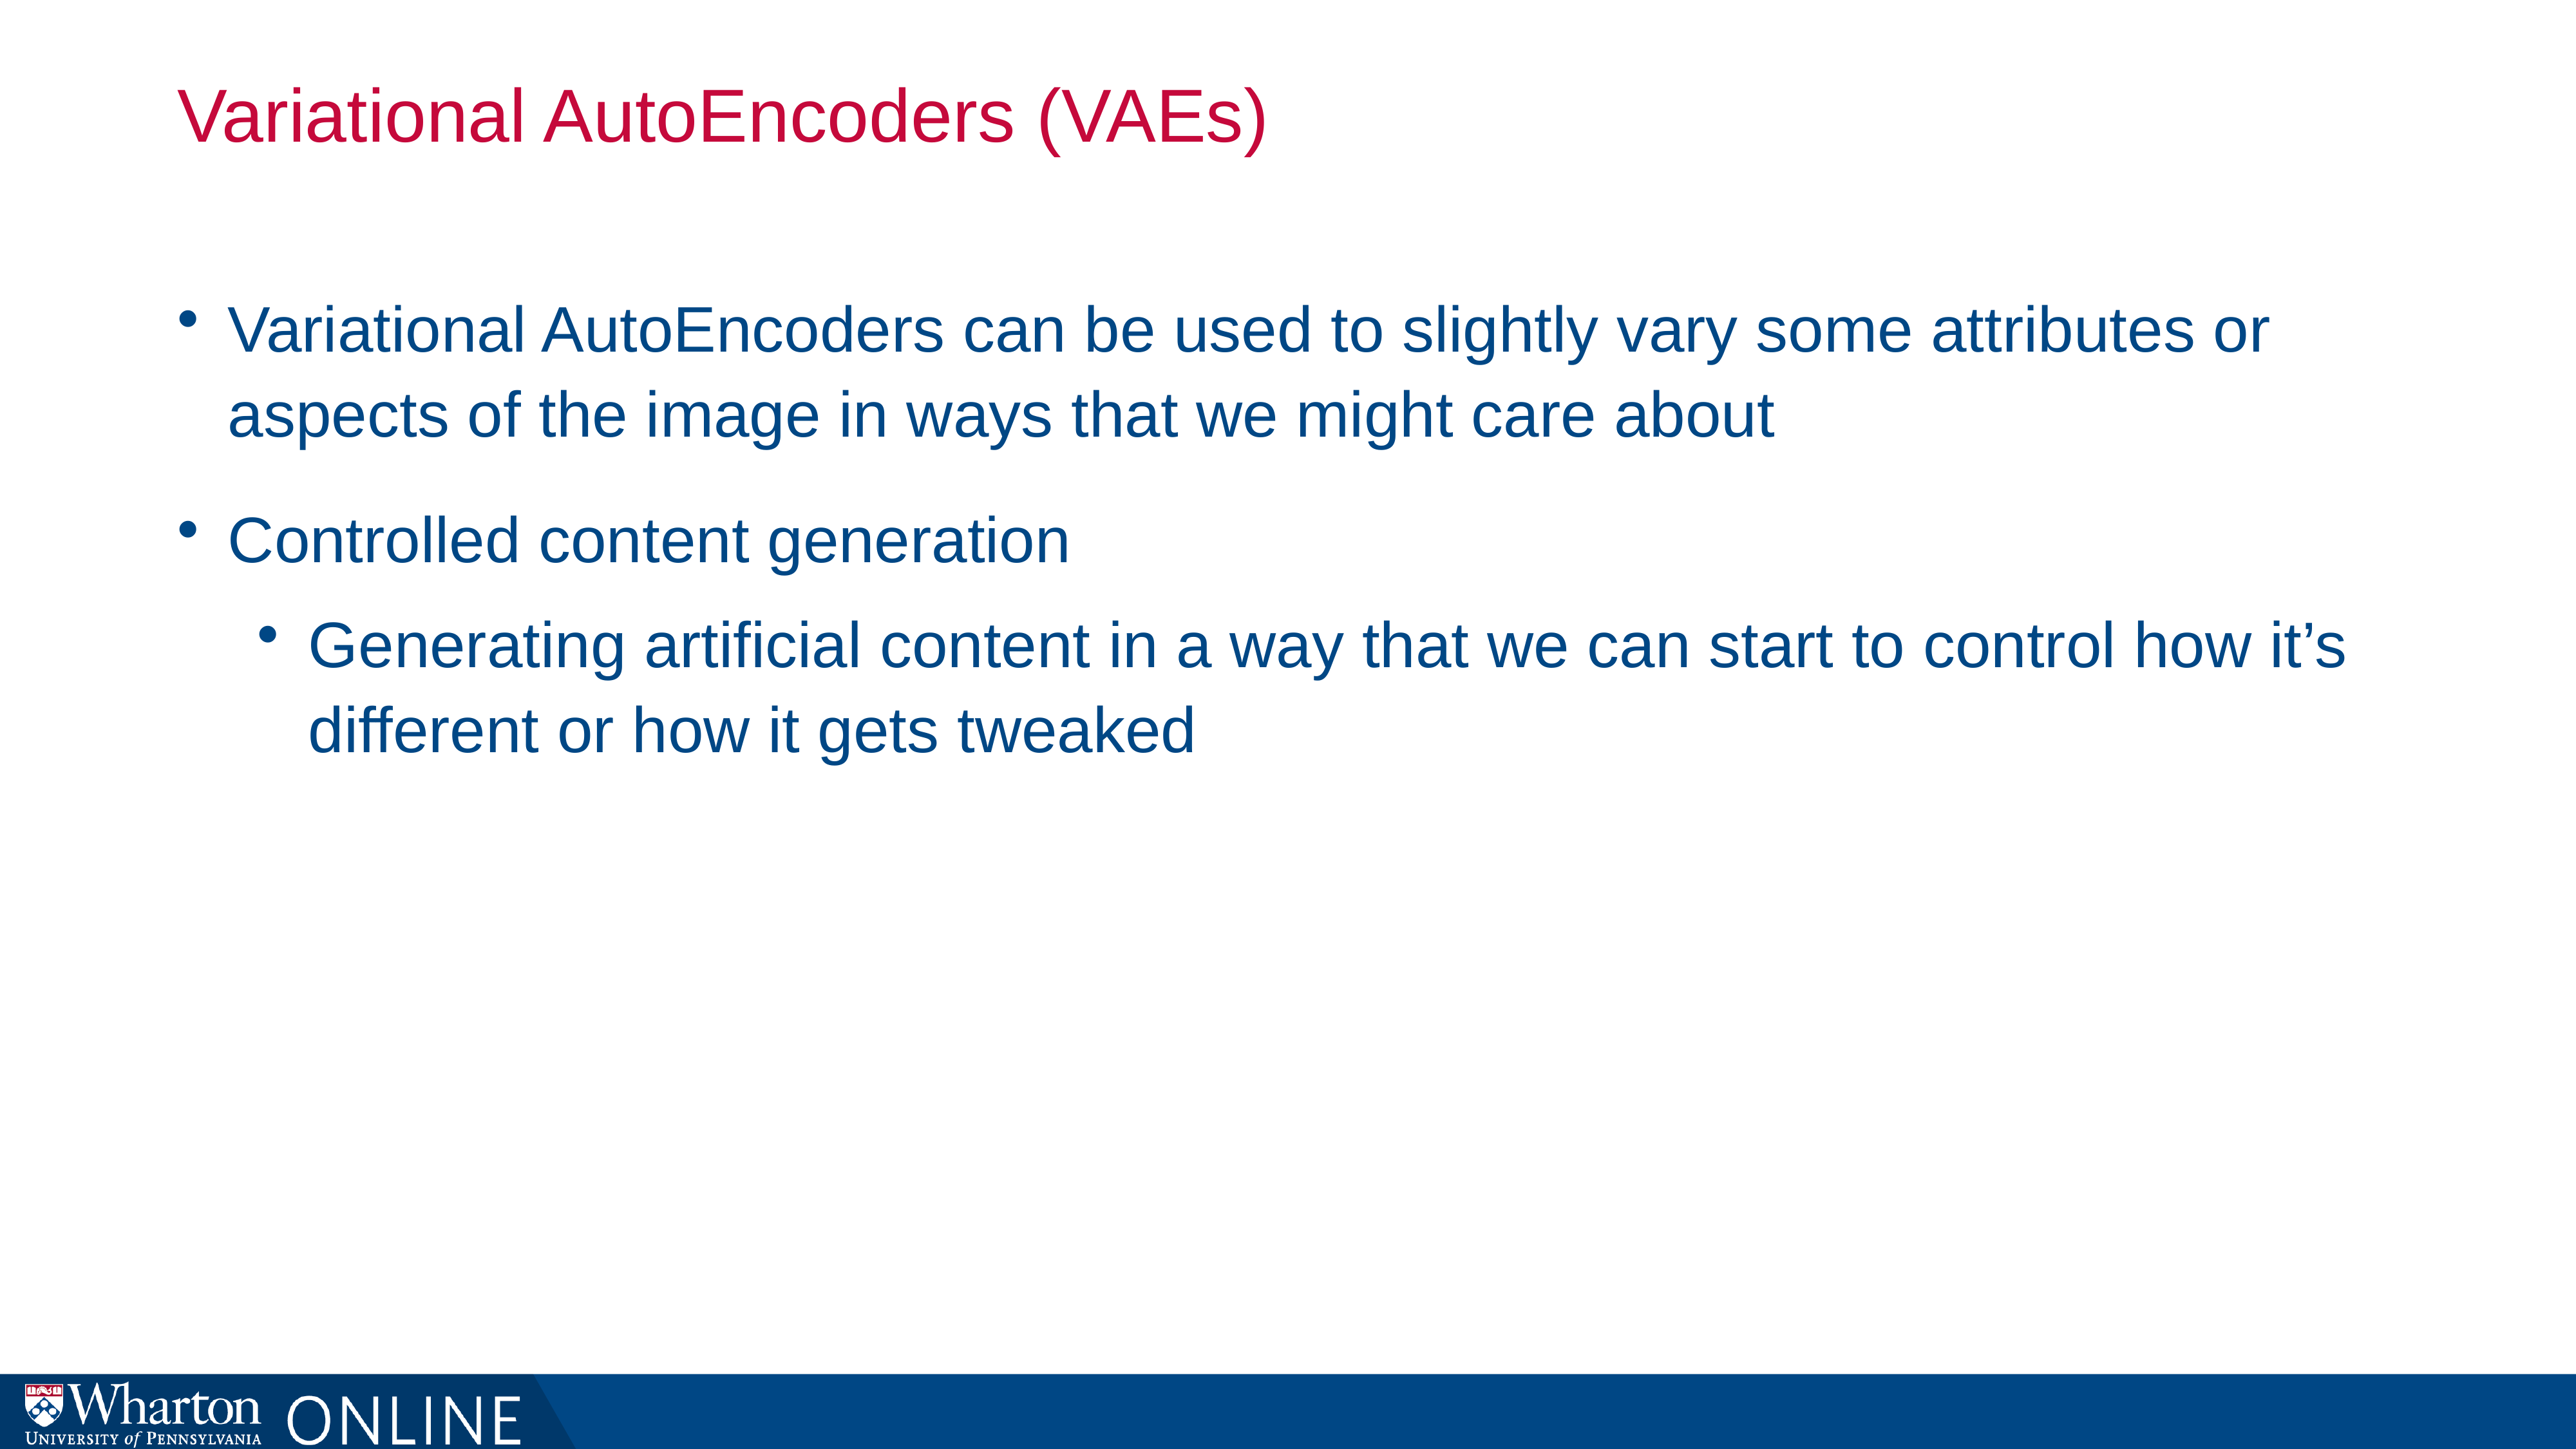

# Variational AutoEncoders (VAEs)
Variational AutoEncoders can be used to slightly vary some attributes or aspects of the image in ways that we might care about
Controlled content generation
Generating artificial content in a way that we can start to control how it’s different or how it gets tweaked